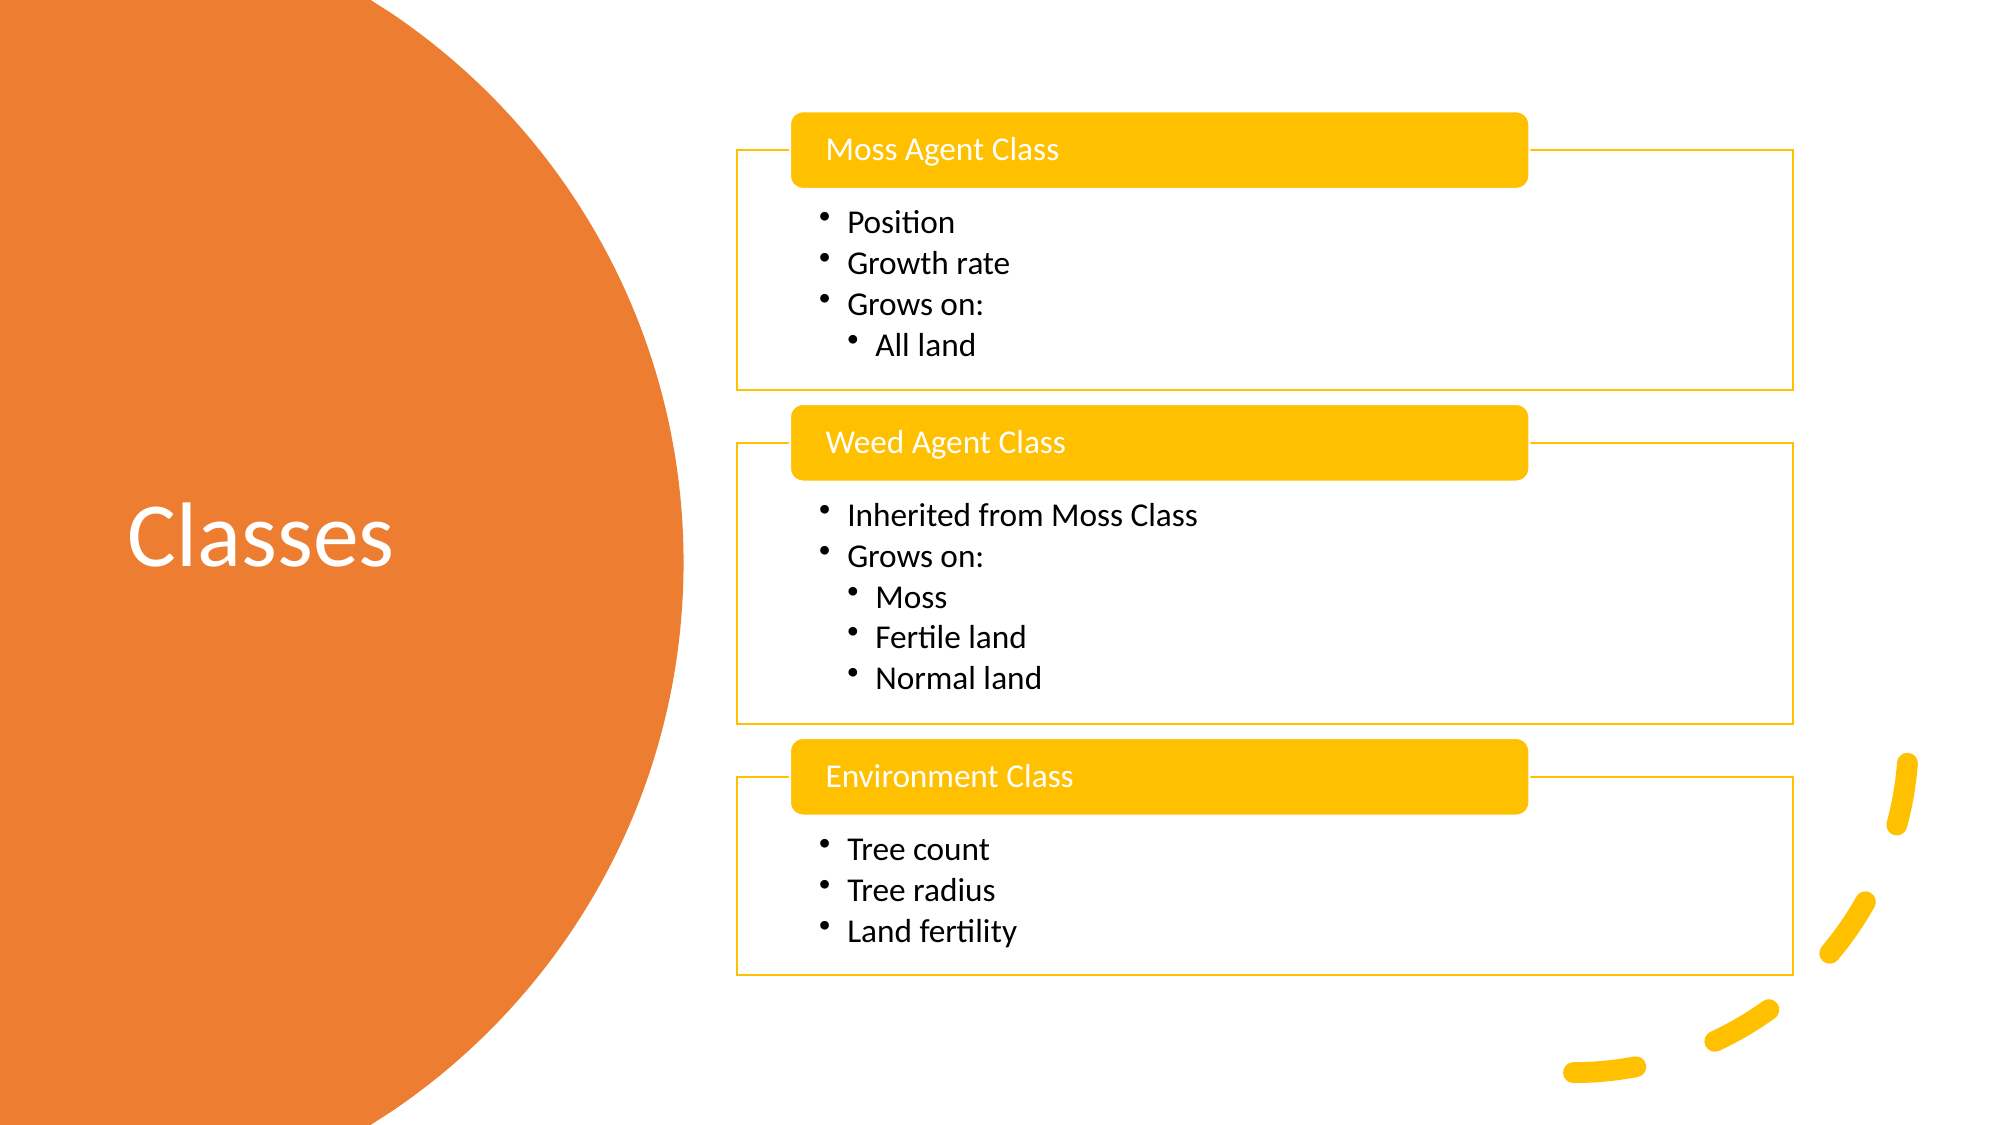

Position
Growth rate
Grows on:
All land
Moss Agent Class
Inherited from Moss Class
Grows on:
Moss
Fertile land
Normal land
Weed Agent Class
Tree count
Tree radius
Land fertility
Environment Class
# Classes